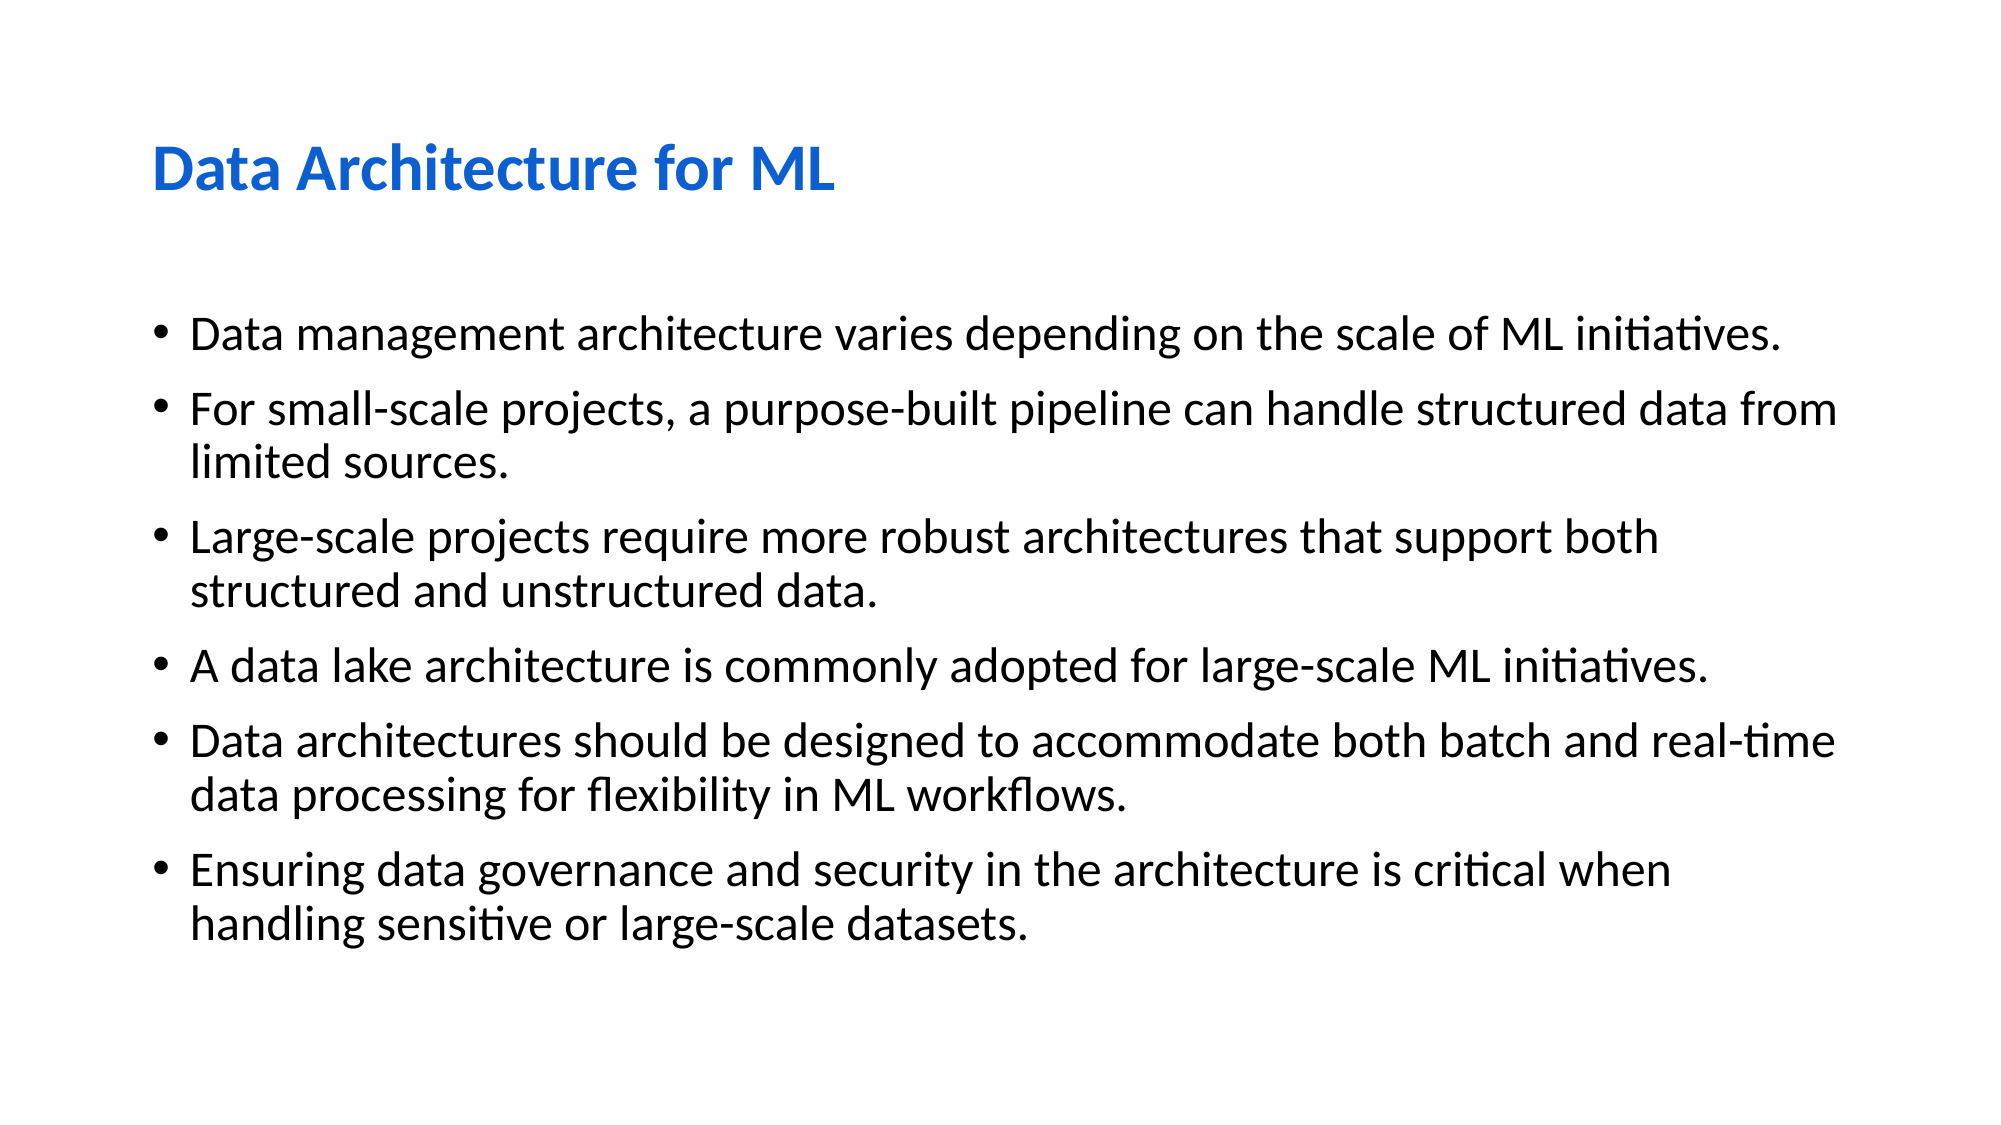

# Data Architecture for ML
Data management architecture varies depending on the scale of ML initiatives.
For small-scale projects, a purpose-built pipeline can handle structured data from limited sources.
Large-scale projects require more robust architectures that support both structured and unstructured data.
A data lake architecture is commonly adopted for large-scale ML initiatives.
Data architectures should be designed to accommodate both batch and real-time data processing for flexibility in ML workflows.
Ensuring data governance and security in the architecture is critical when handling sensitive or large-scale datasets.